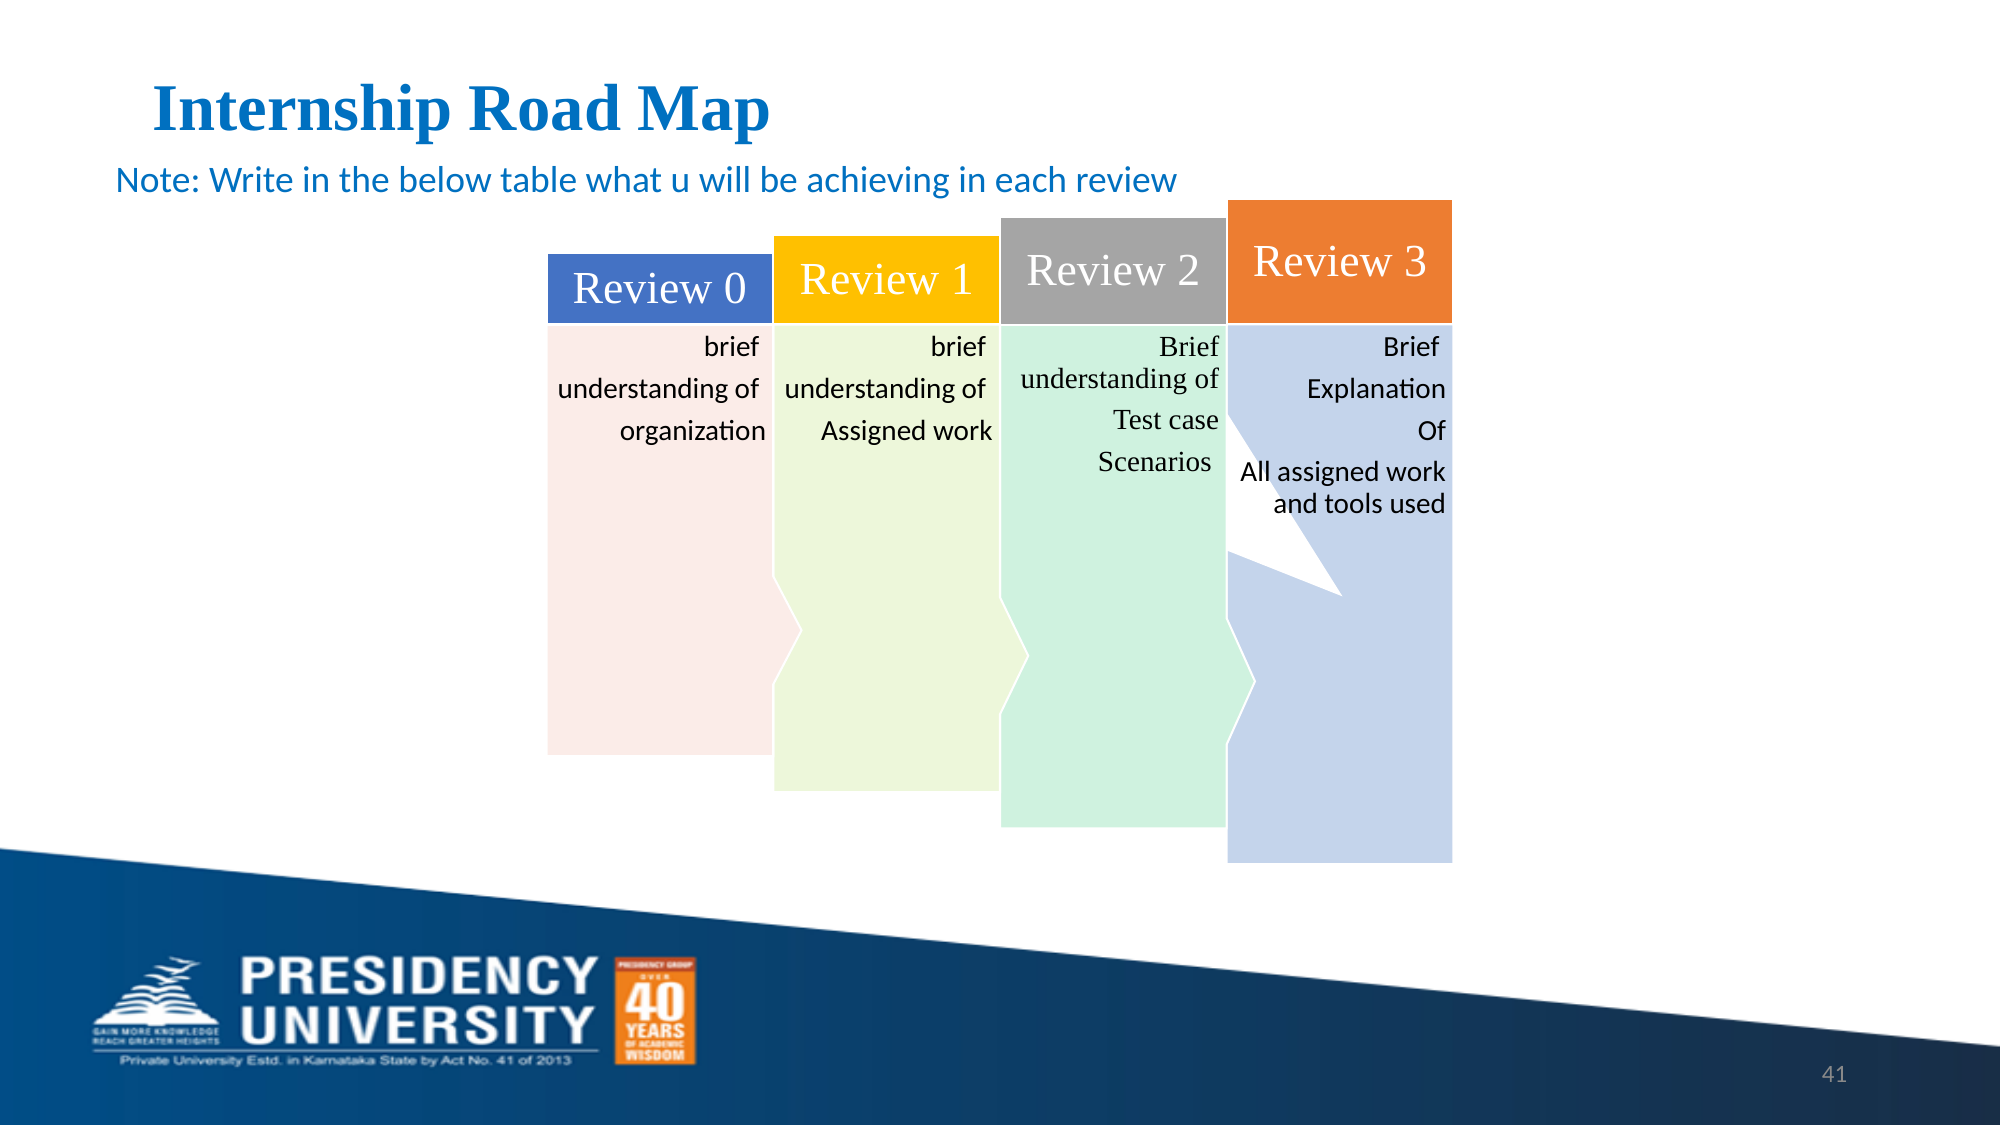

# Internship Road Map
Note: Write in the below table what u will be achieving in each review
Brief
Explanation
Of
All assigned work and tools used
Review 3
Brief understanding of
Test case
Scenarios
Review 2
brief
understanding of
Assigned work
Review 1
brief
understanding of
organization
Review 0
41